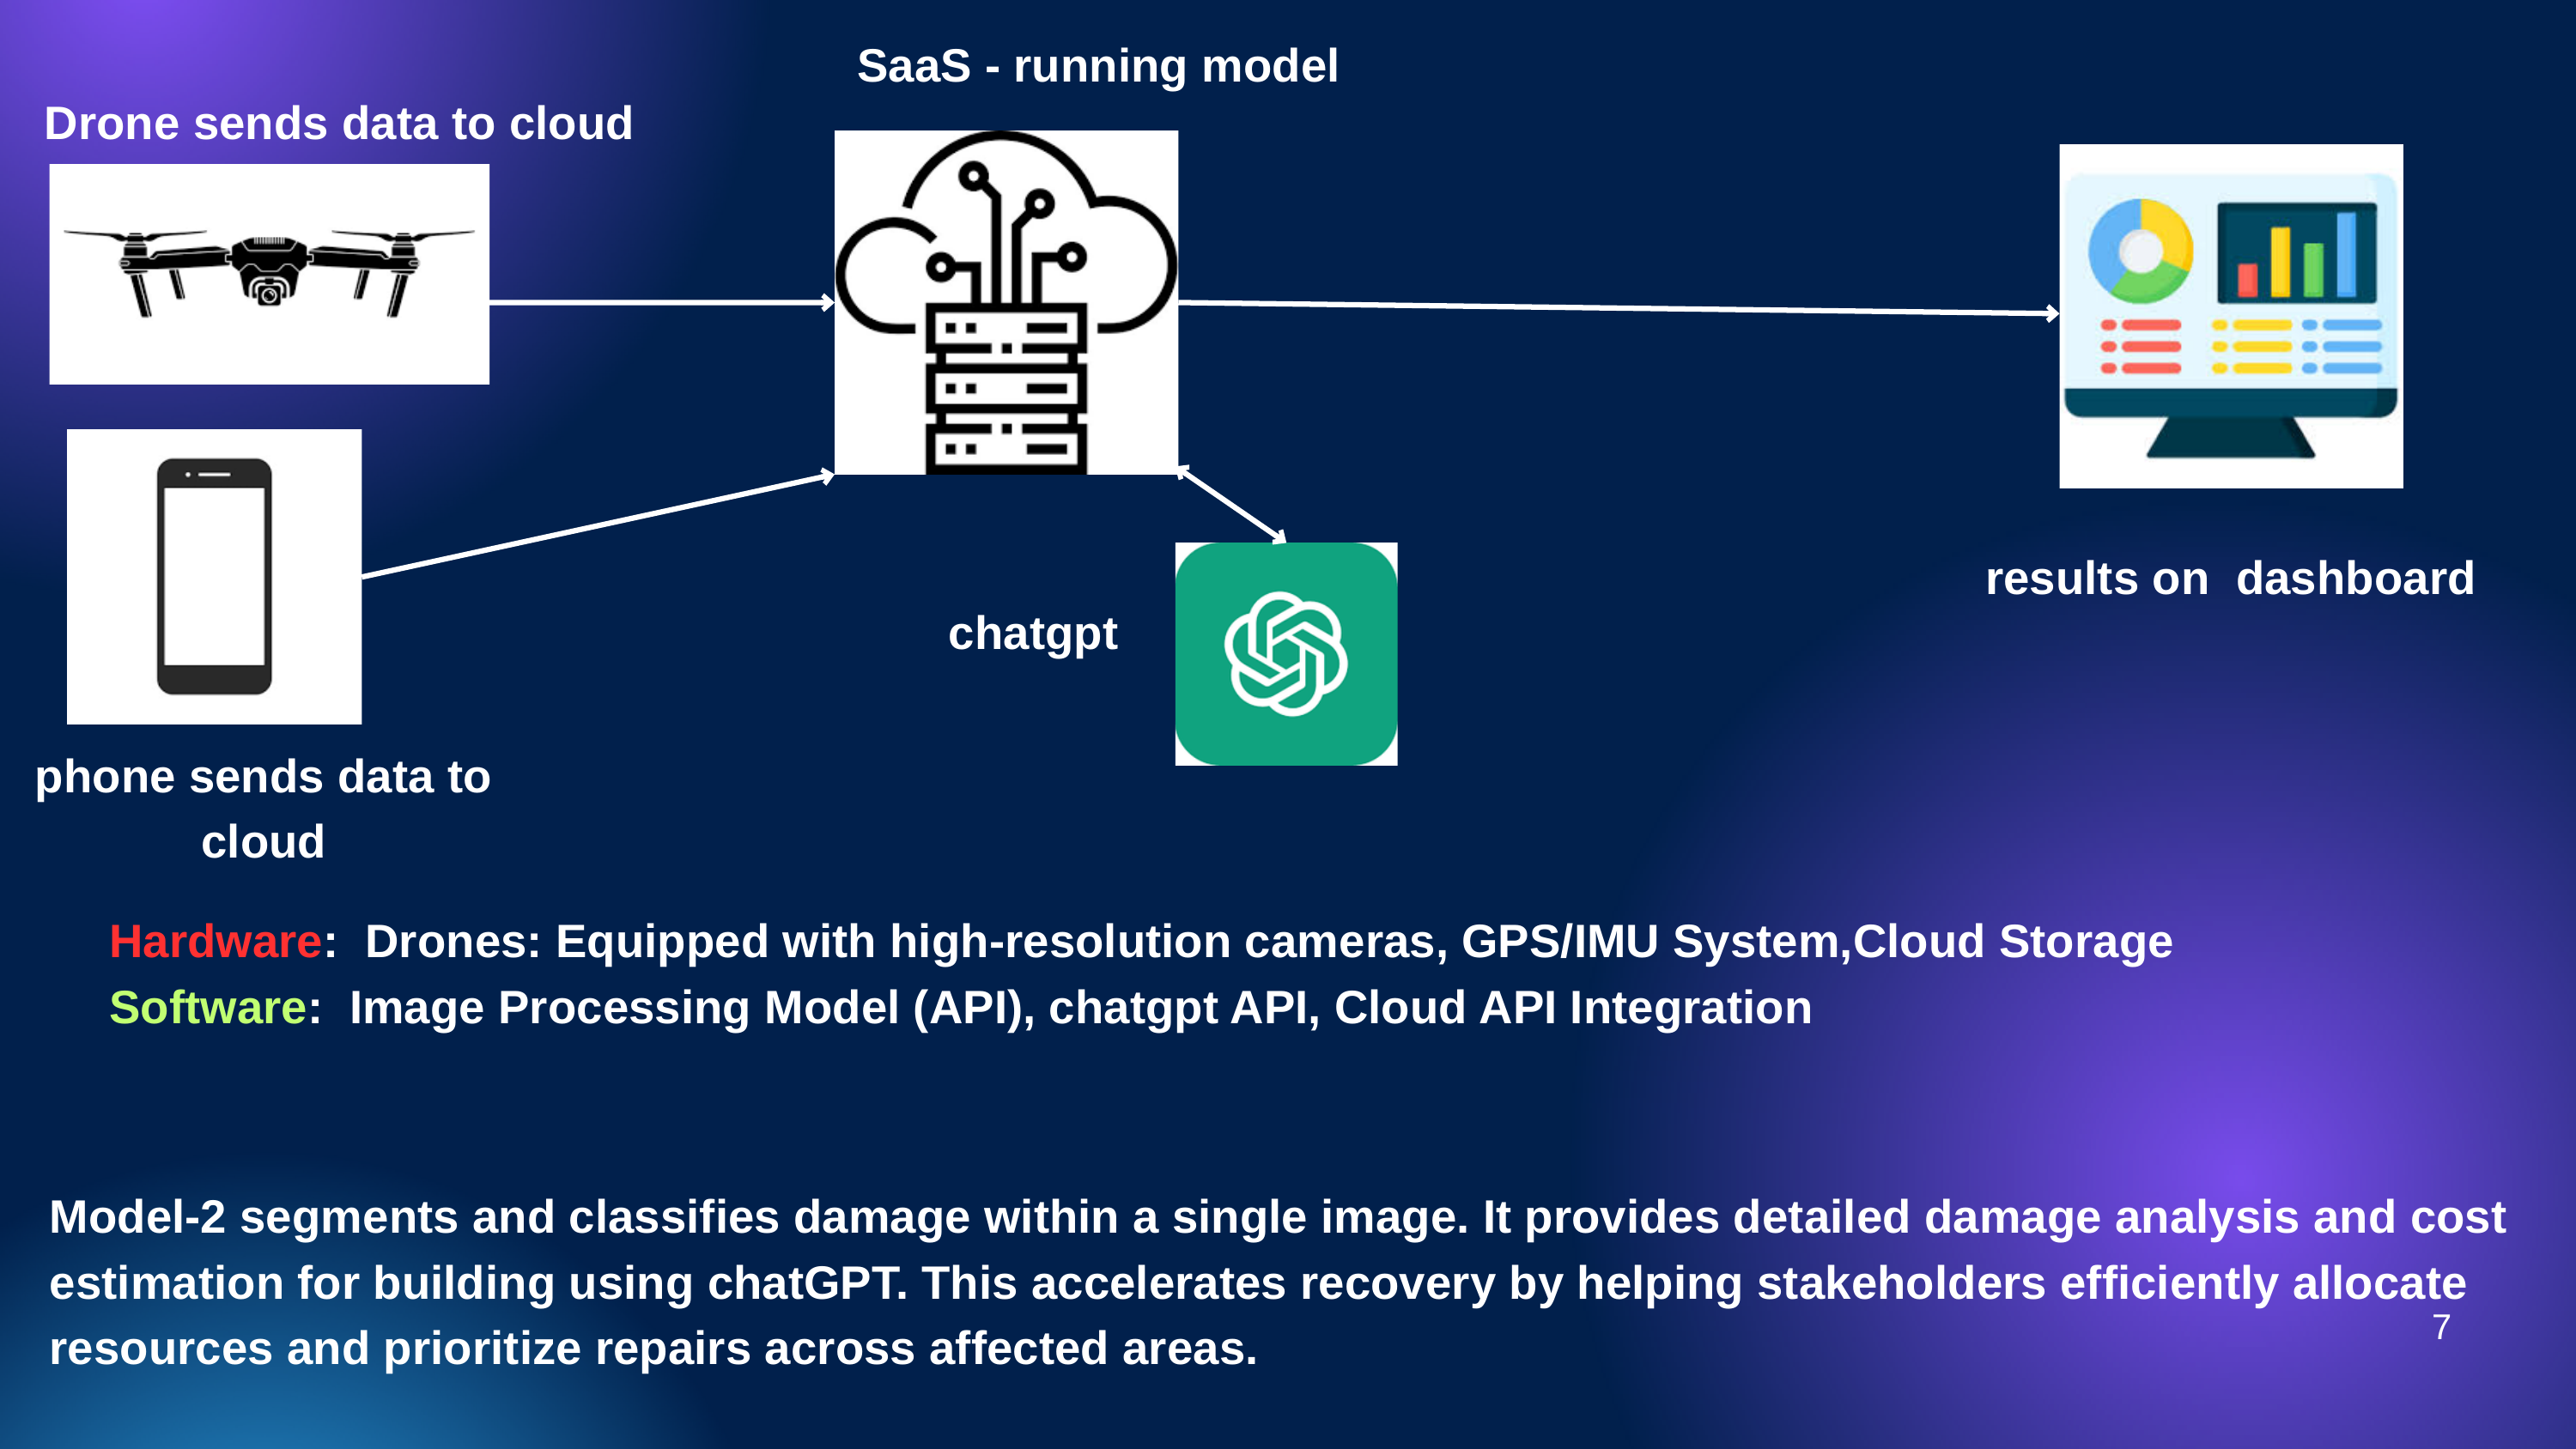

SaaS - running model
Drone sends data to cloud

results on  dashboard

chatgpt
phone sends data to cloud
Hardware:  Drones: Equipped with high-resolution cameras, GPS/IMU System,Cloud Storage
Software:  Image Processing Model (API), chatgpt API, Cloud API Integration

Model-2 segments and classifies damage within a single image. It provides detailed damage analysis and cost estimation for building using chatGPT. This accelerates recovery by helping stakeholders efficiently allocate resources and prioritize repairs across affected areas.

7